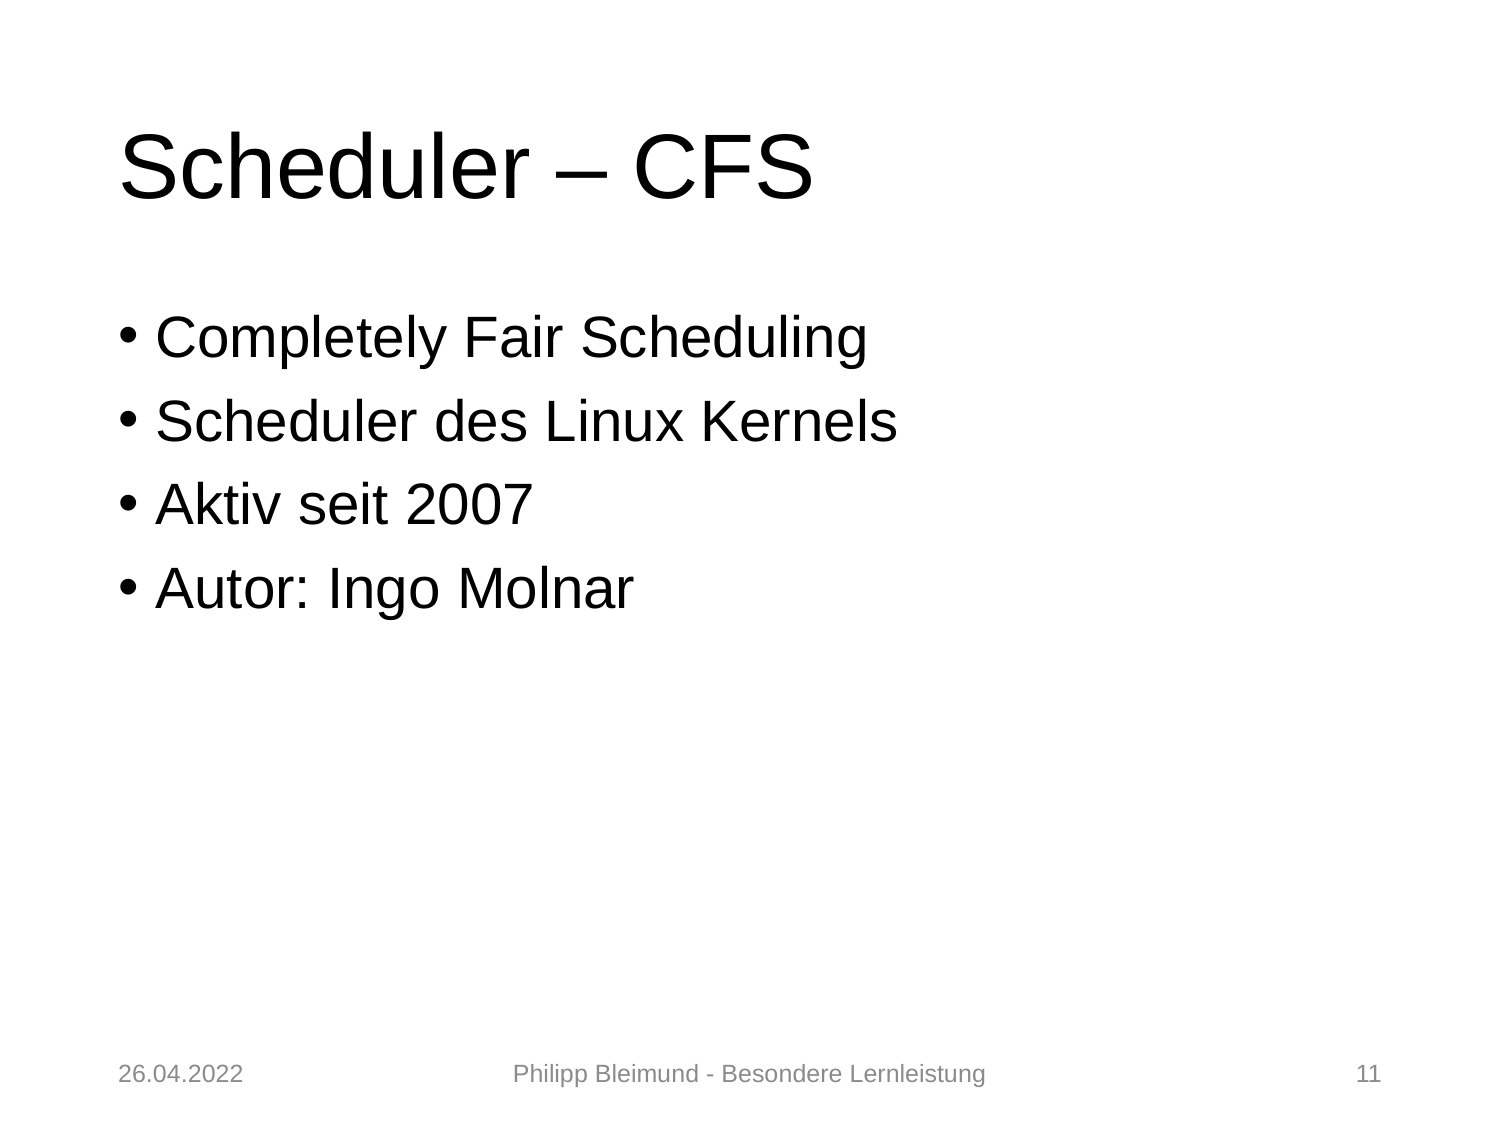

# Scheduler – CFS
Completely Fair Scheduling
Scheduler des Linux Kernels
Aktiv seit 2007
Autor: Ingo Molnar
26.04.2022
Philipp Bleimund - Besondere Lernleistung
11